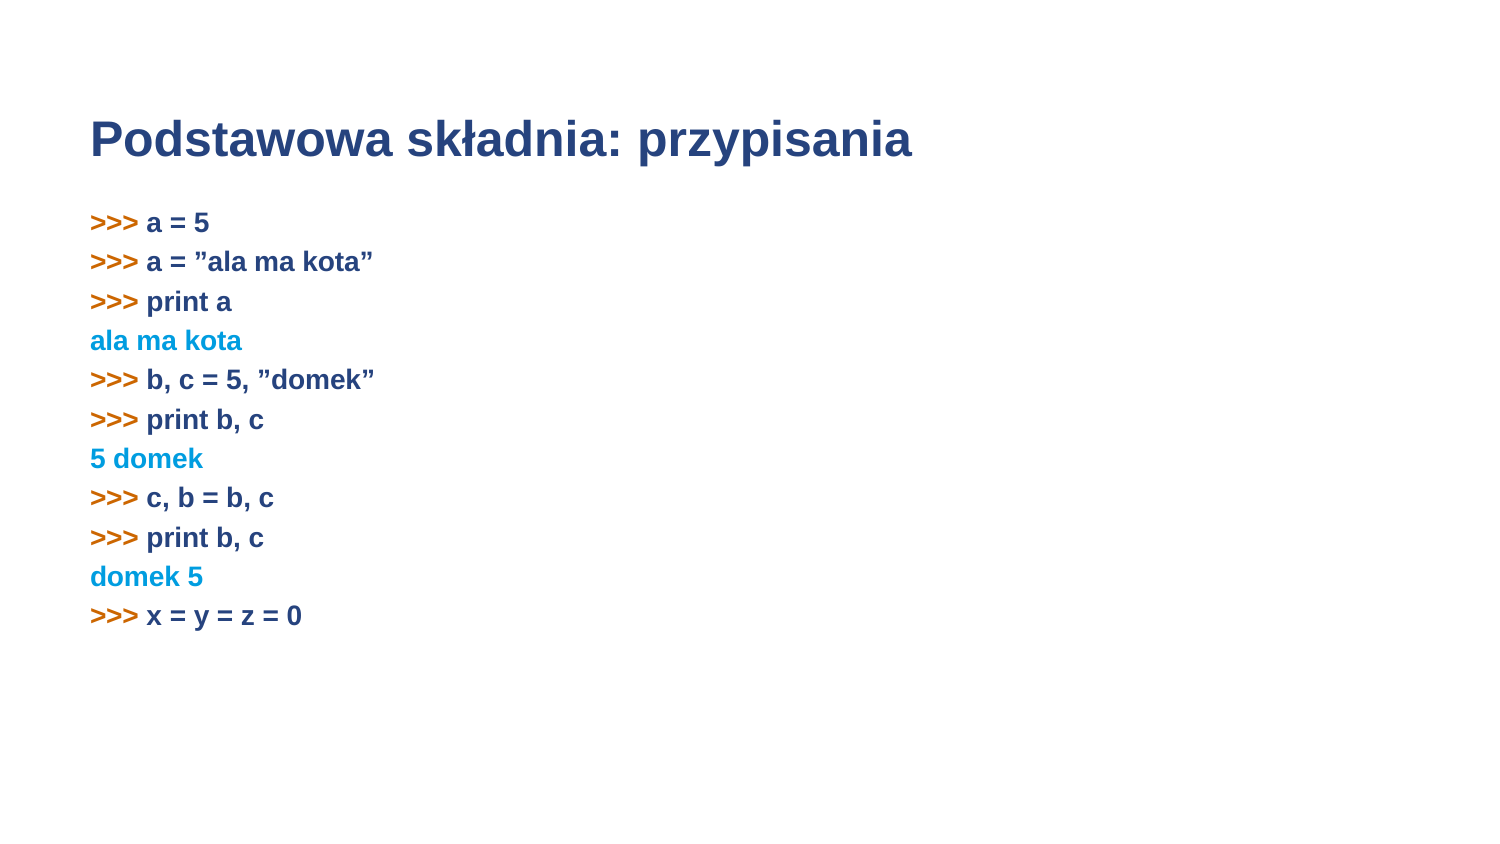

# Podstawowa składnia: przypisania
>>> a = 5
>>> a = ”ala ma kota”
>>> print a
ala ma kota
>>> b, c = 5, ”domek”
>>> print b, c
5 domek
>>> c, b = b, c
>>> print b, c
domek 5
>>> x = y = z = 0